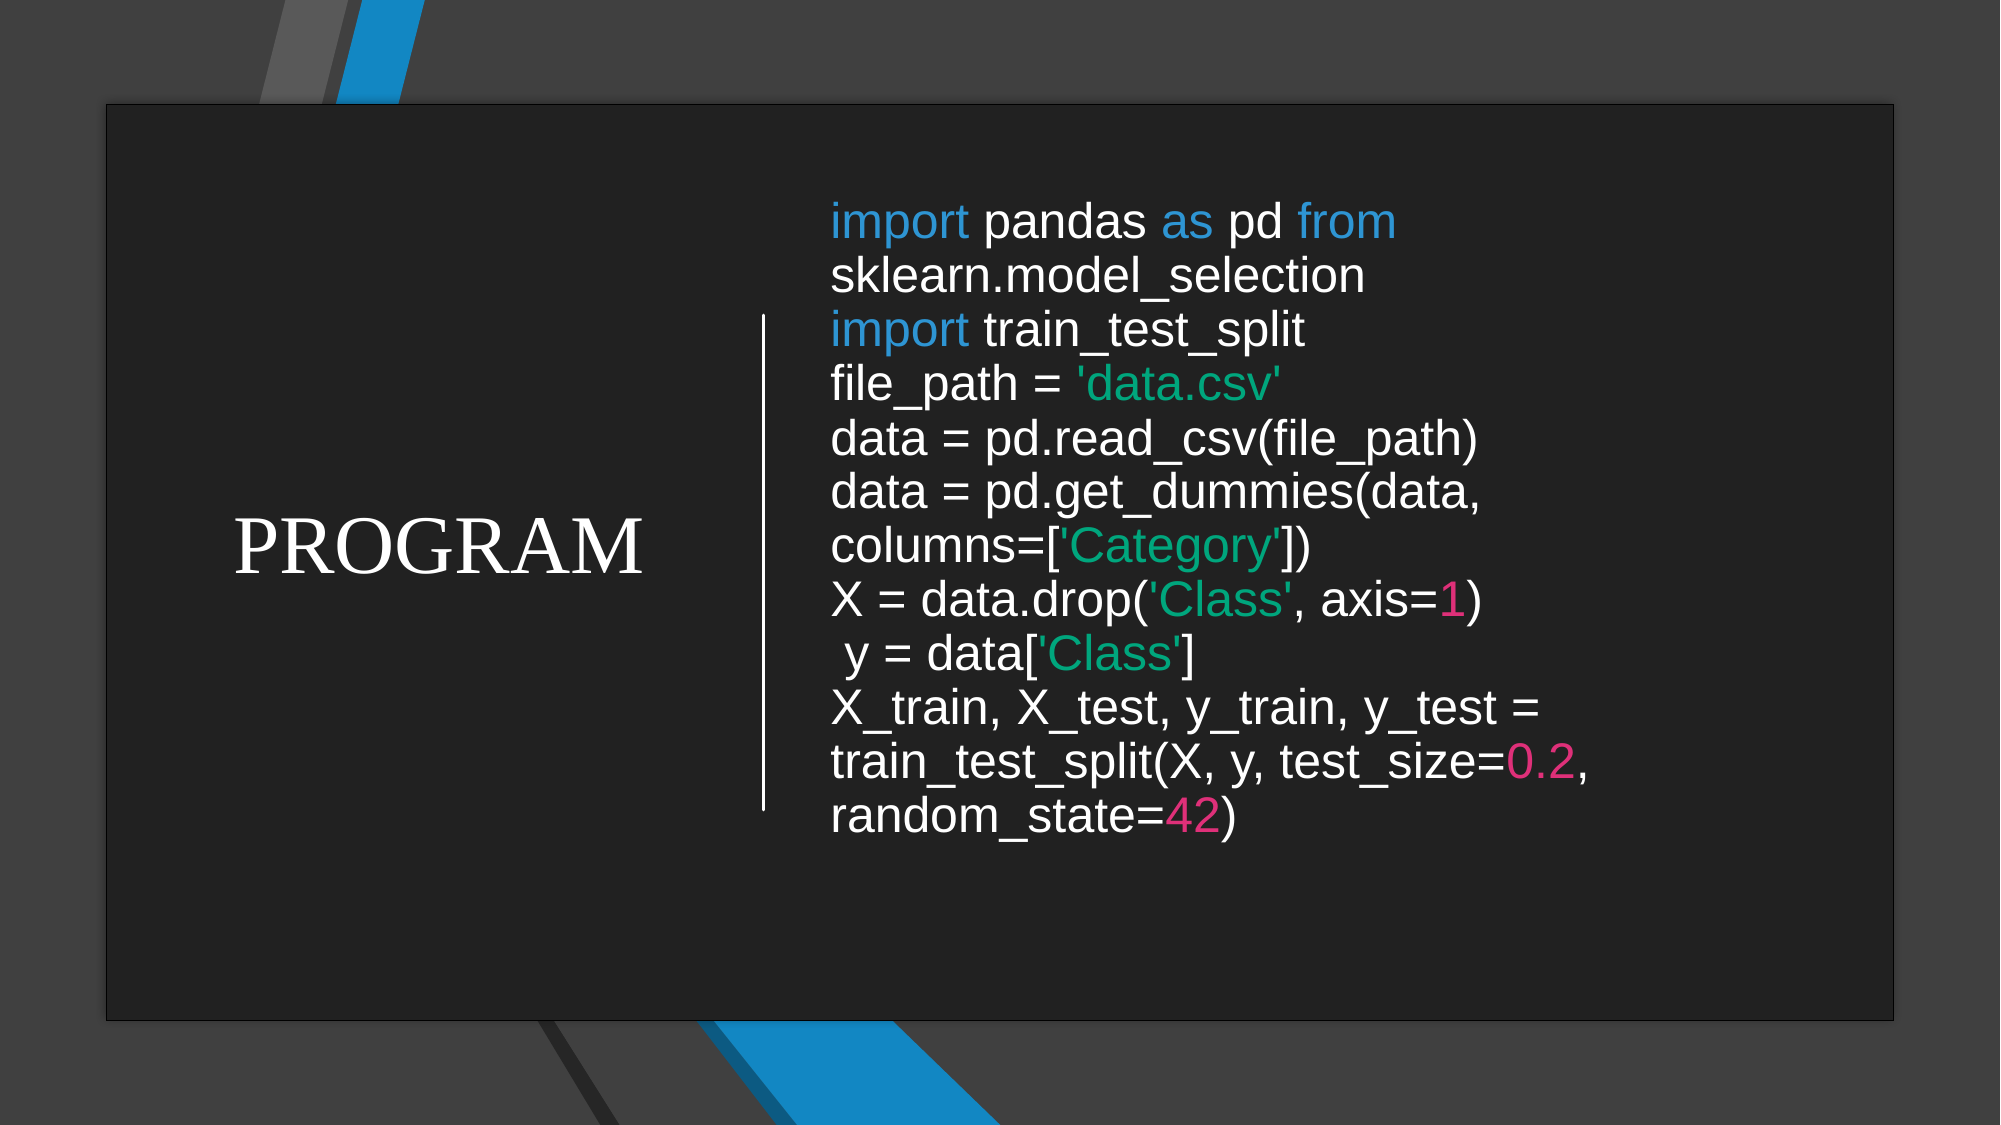

# import pandas as pd from sklearn.model_selection import train_test_split file_path = 'data.csv' data = pd.read_csv(file_path) data = pd.get_dummies(data, columns=['Category']) X = data.drop('Class', axis=1)  y = data['Class'] X_train, X_test, y_train, y_test = train_test_split(X, y, test_size=0.2, random_state=42)
PROGRAM